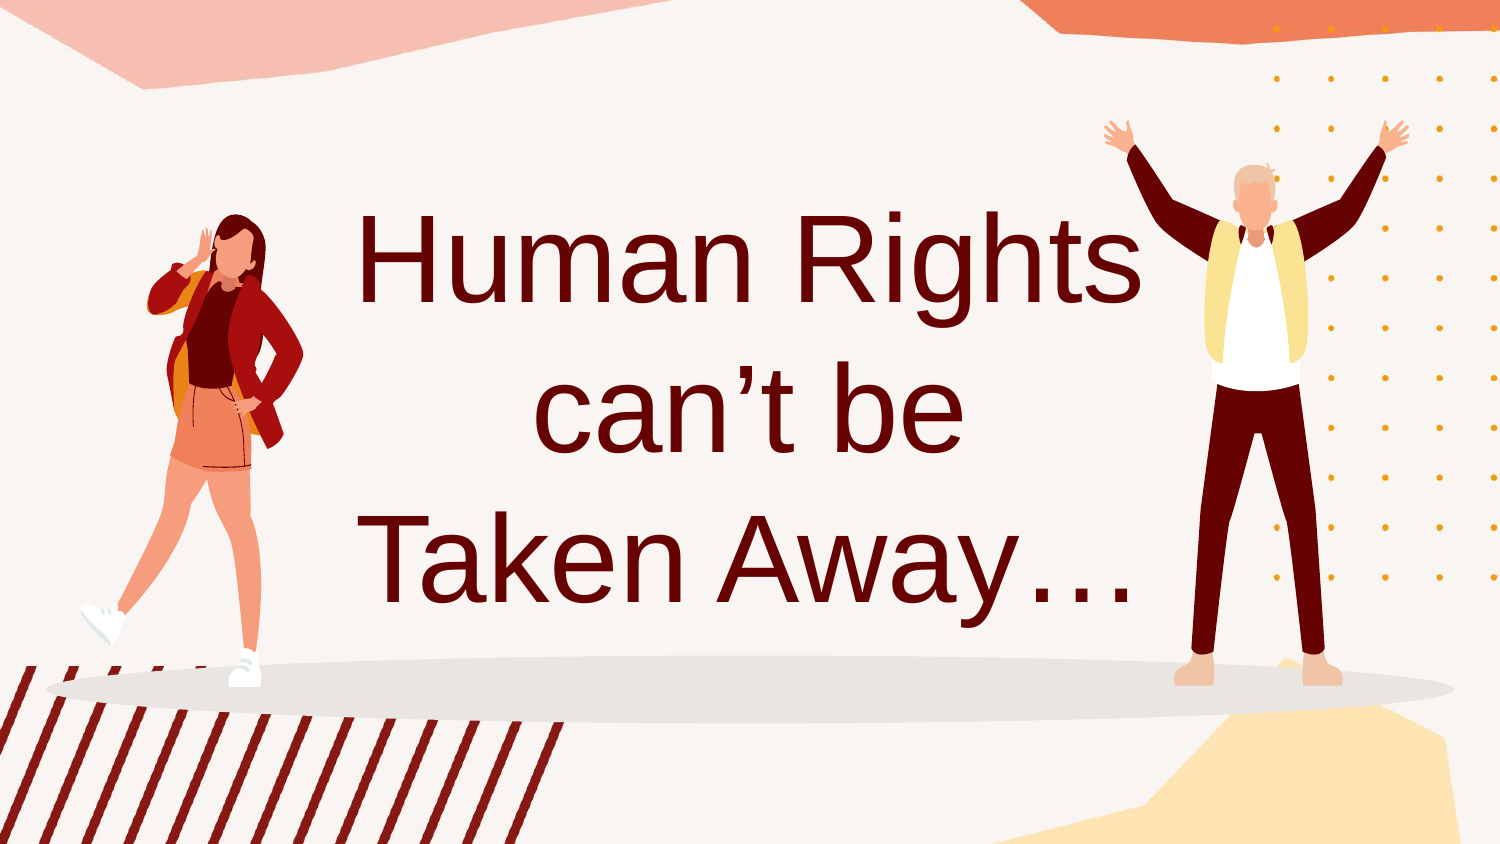

# Human Rights can’t be Taken Away…